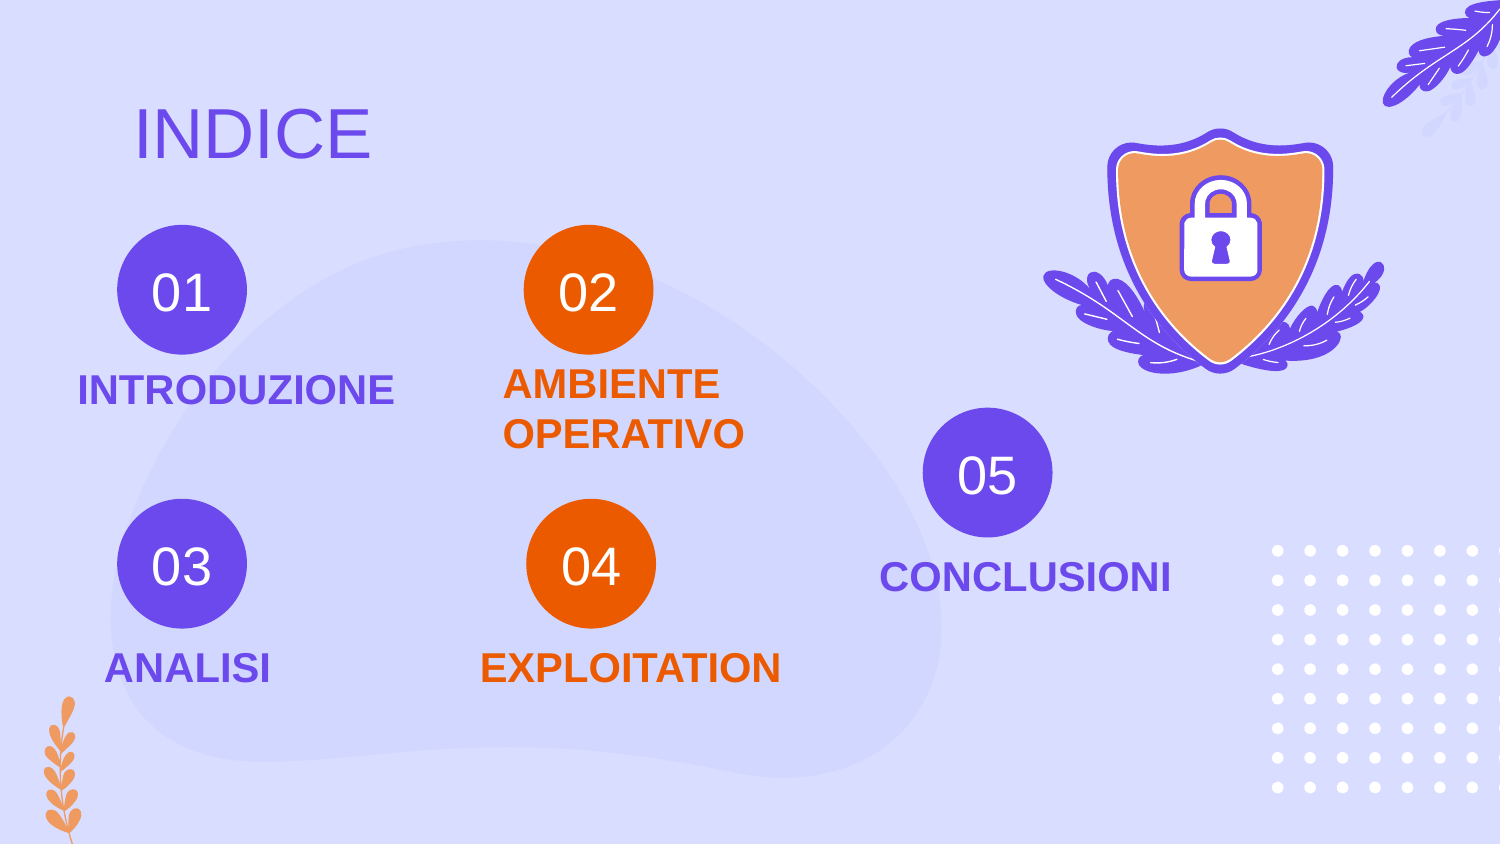

# INDICE

01
02
INTRODUZIONE

AMBIENTE
OPERATIVO
05

03
04
CONCLUSIONI
ANALISI
EXPLOITATION